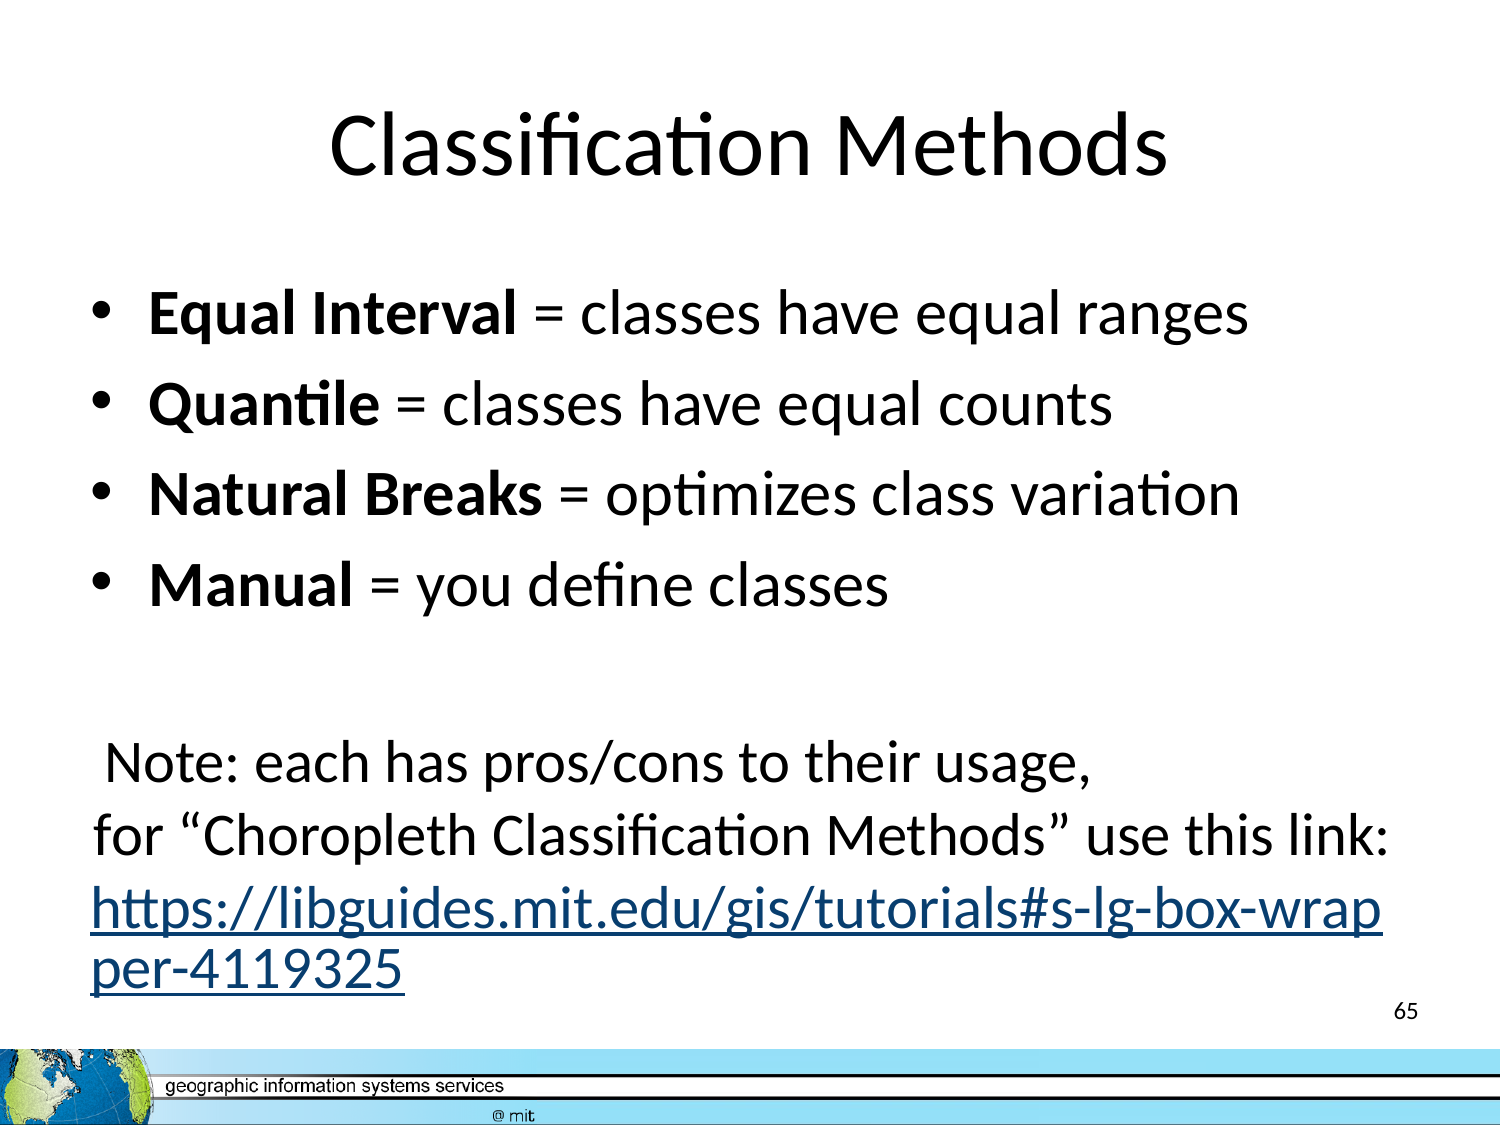

# Classification Methods
Equal Interval = classes have equal ranges
Quantile = classes have equal counts
Natural Breaks = optimizes class variation
Manual = you define classes

Note: each has pros/cons to their usage,                       for “Choropleth Classification Methods” use this link: https://libguides.mit.edu/gis/tutorials#s-lg-box-wrapper-4119325
65